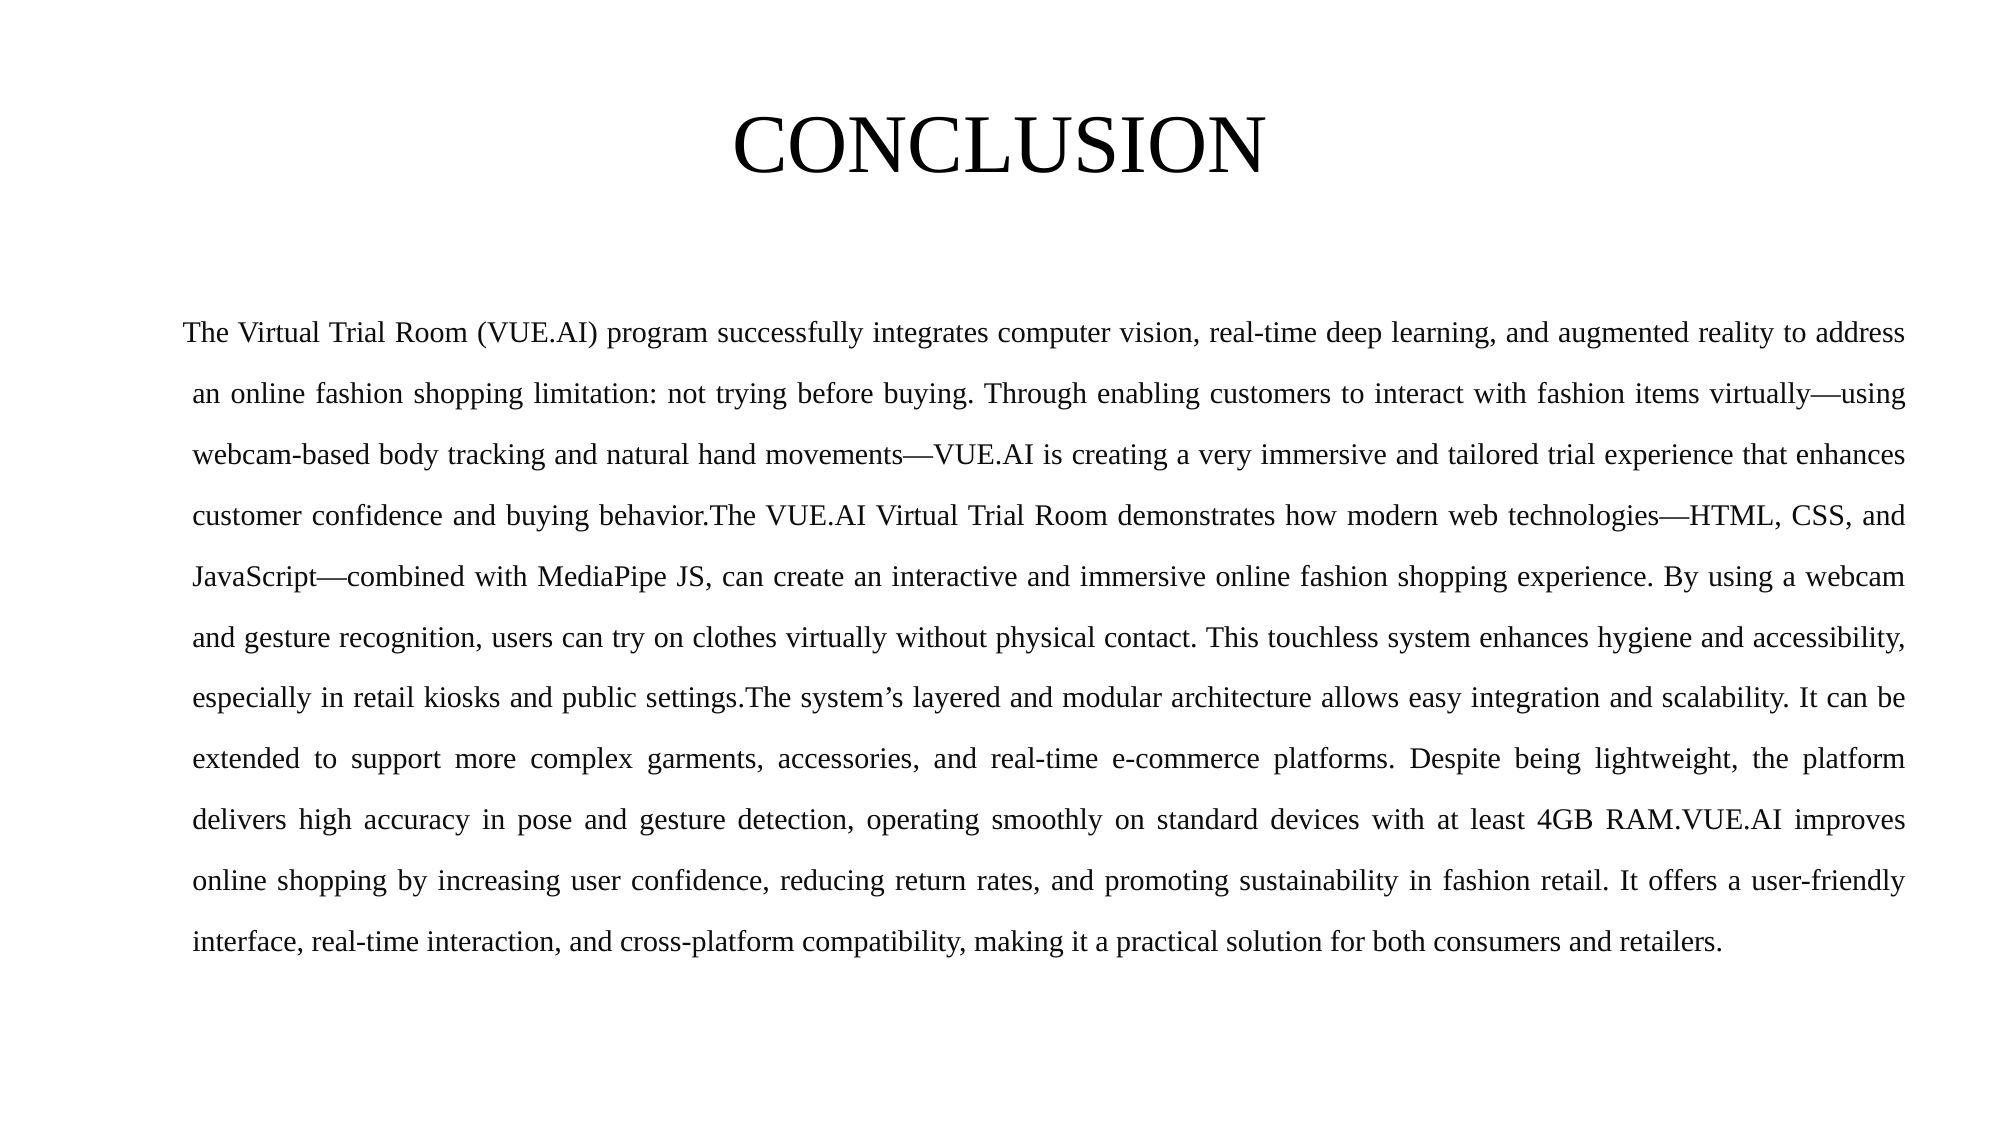

# CONCLUSION
     The Virtual Trial Room (VUE.AI) program successfully integrates computer vision, real-time deep learning, and augmented reality to address an online fashion shopping limitation: not trying before buying. Through enabling customers to interact with fashion items virtually—using webcam-based body tracking and natural hand movements—VUE.AI is creating a very immersive and tailored trial experience that enhances customer confidence and buying behavior.The VUE.AI Virtual Trial Room demonstrates how modern web technologies—HTML, CSS, and JavaScript—combined with MediaPipe JS, can create an interactive and immersive online fashion shopping experience. By using a webcam and gesture recognition, users can try on clothes virtually without physical contact. This touchless system enhances hygiene and accessibility, especially in retail kiosks and public settings.The system’s layered and modular architecture allows easy integration and scalability. It can be extended to support more complex garments, accessories, and real-time e-commerce platforms. Despite being lightweight, the platform delivers high accuracy in pose and gesture detection, operating smoothly on standard devices with at least 4GB RAM.VUE.AI improves online shopping by increasing user confidence, reducing return rates, and promoting sustainability in fashion retail. It offers a user-friendly interface, real-time interaction, and cross-platform compatibility, making it a practical solution for both consumers and retailers.